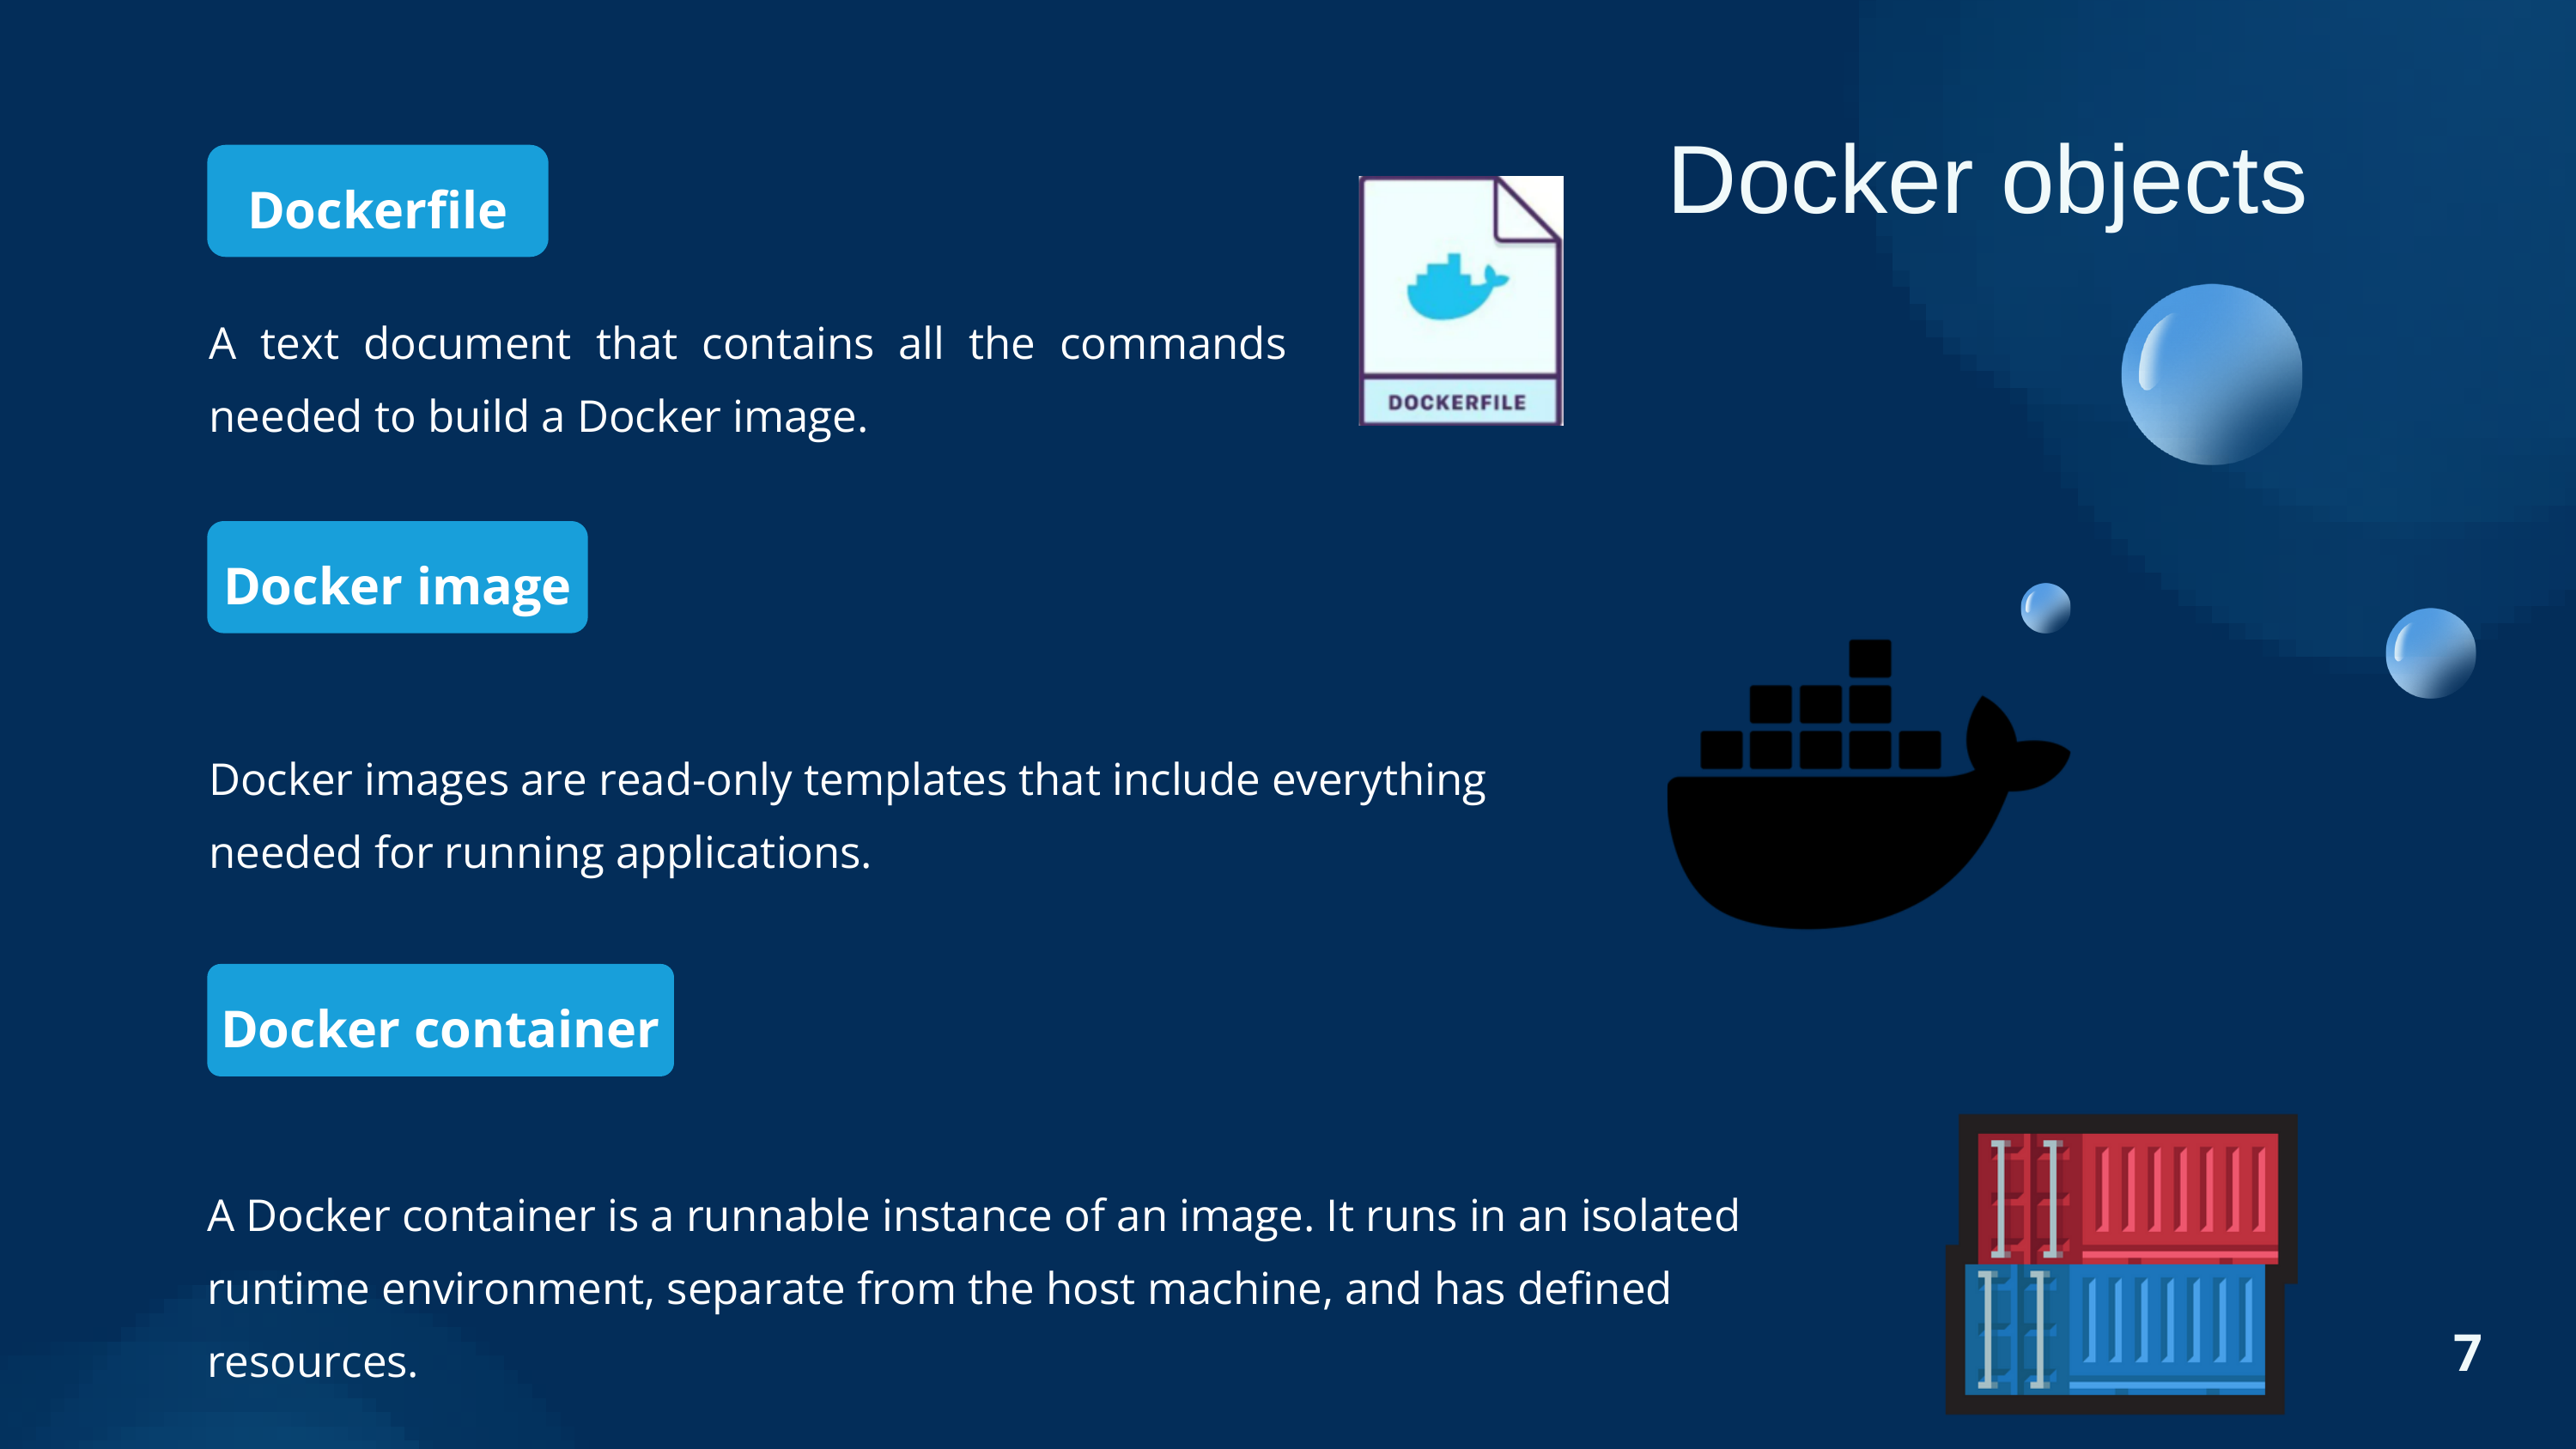

Docker objects

Dockerfile

A text document that contains all the commands needed to build a Docker image.

Docker image

Docker images are read-only templates that include everything needed for running applications.

Docker container

A Docker container is a runnable instance of an image. It runs in an isolated runtime environment, separate from the host machine, and has defined resources.

7